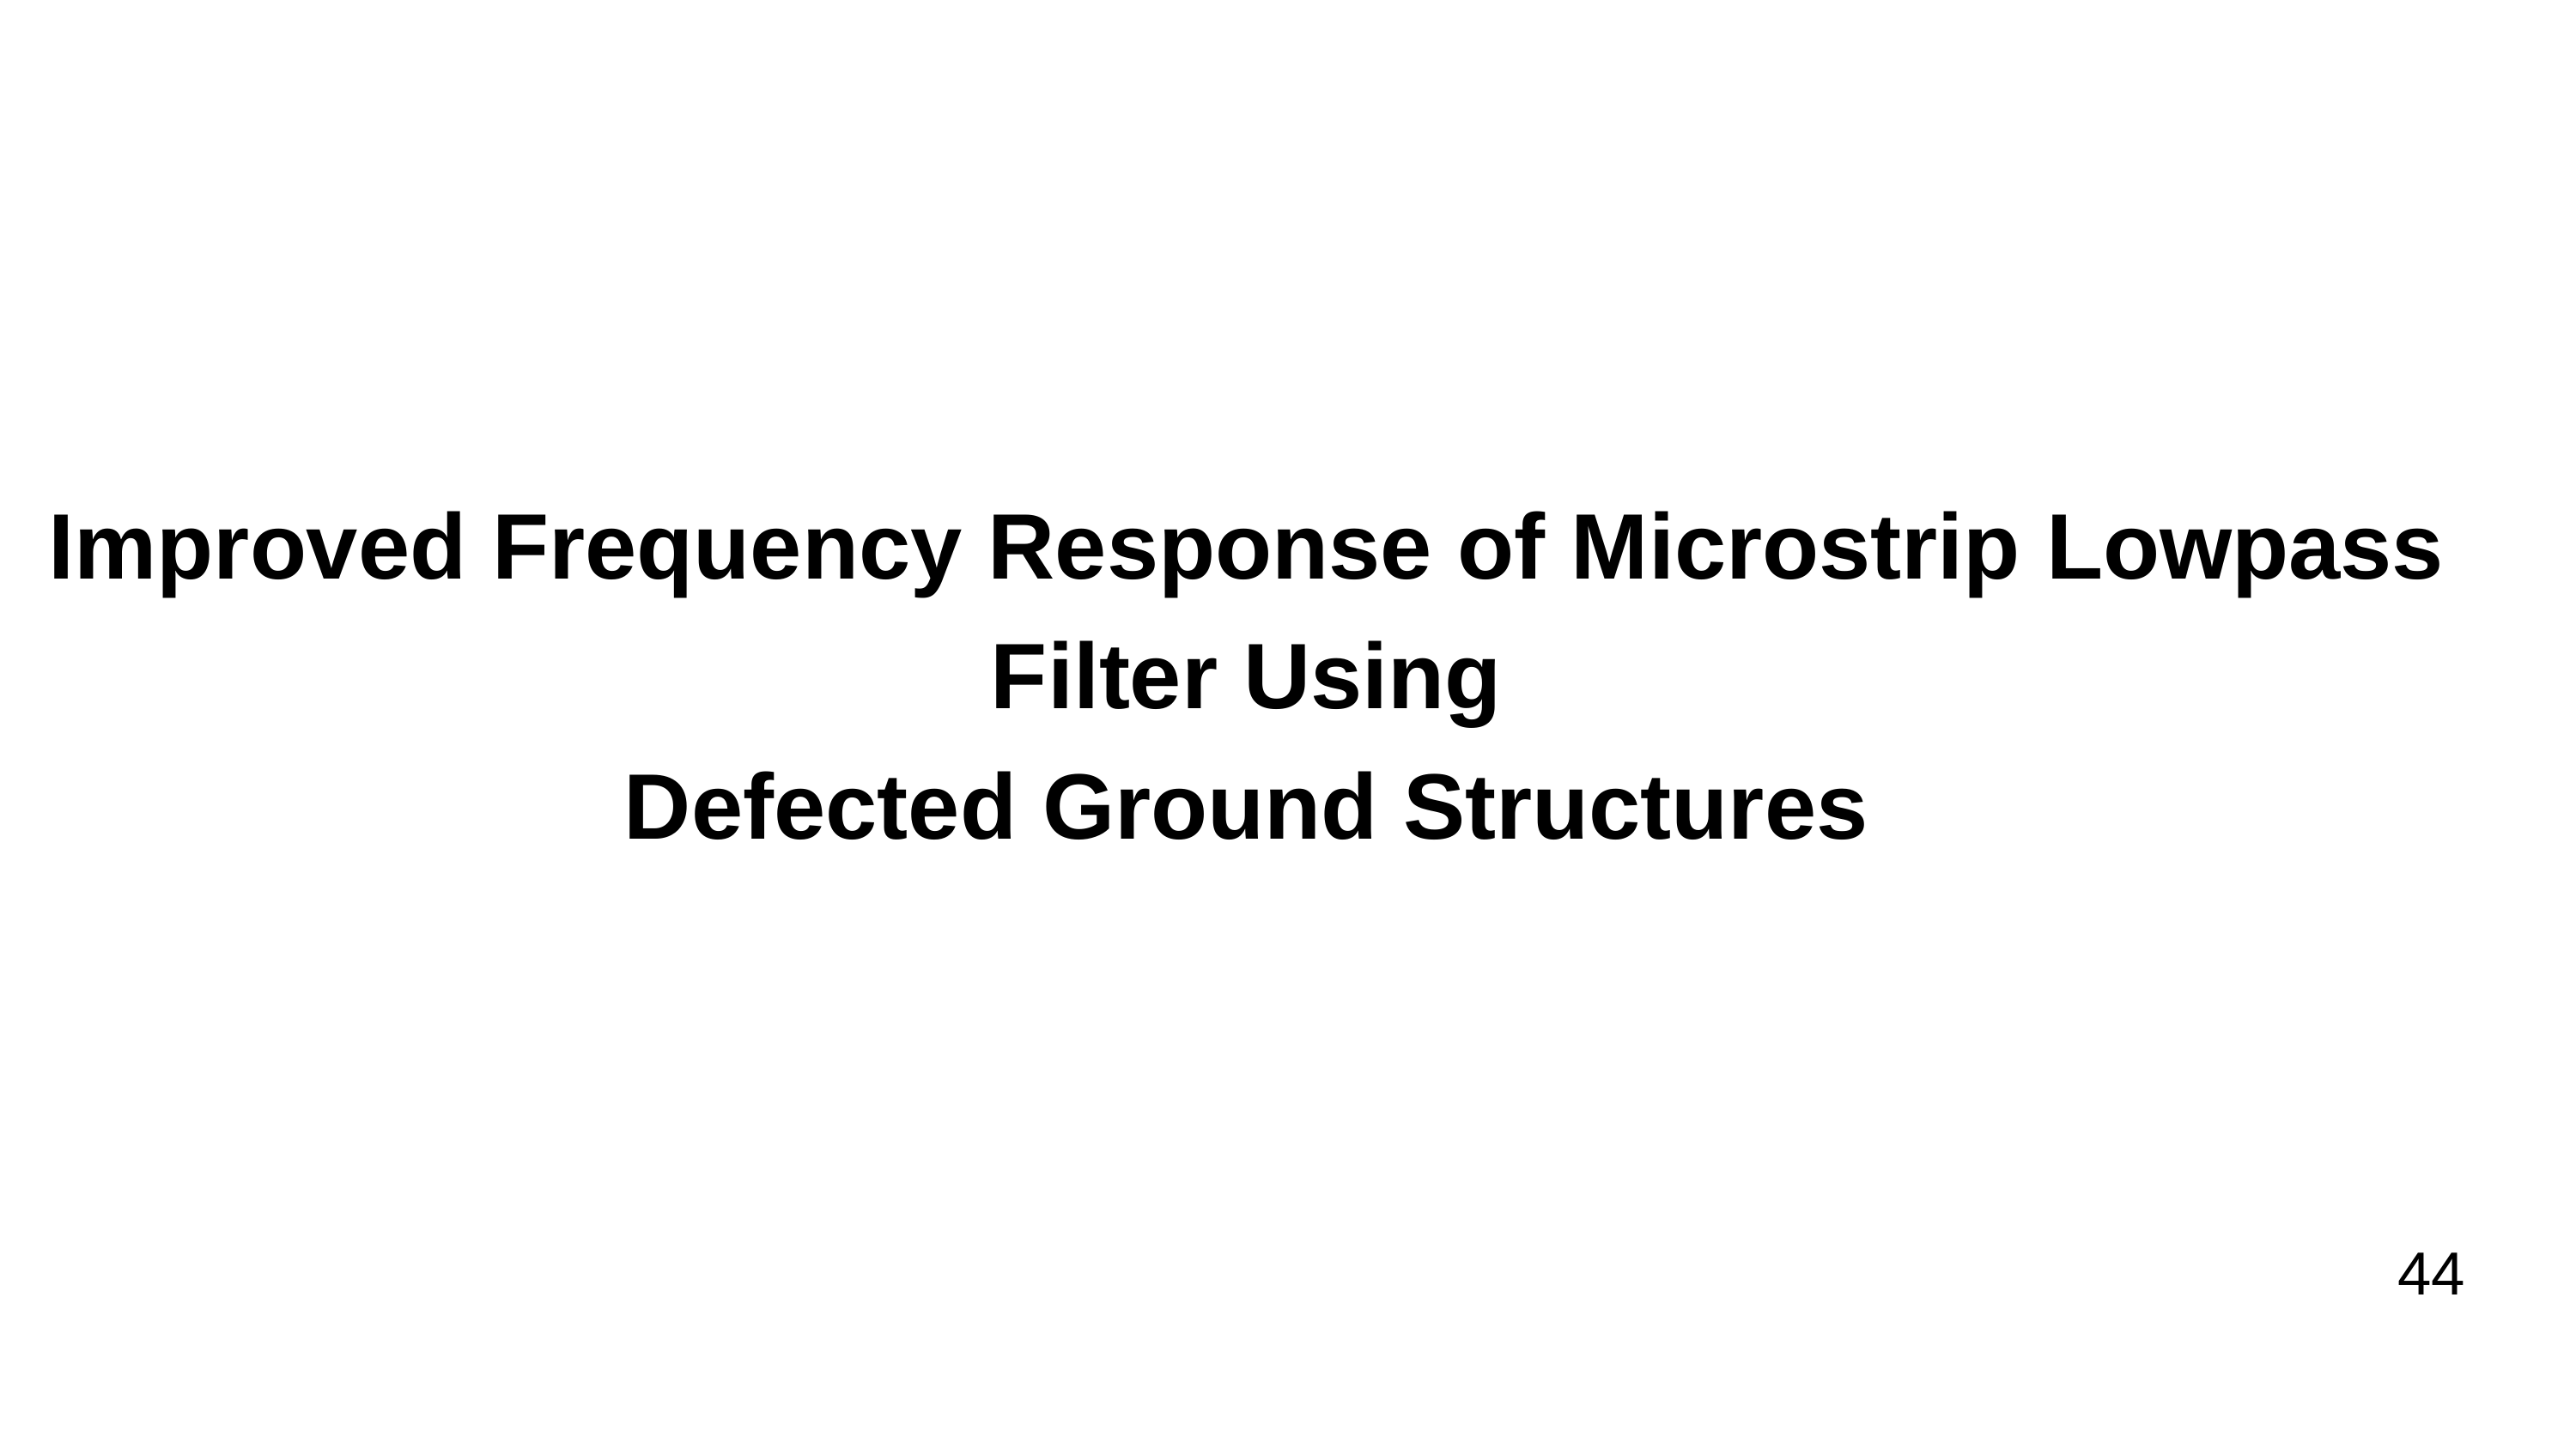

Improved Frequency Response of Microstrip Lowpass Filter Using
Defected Ground Structures
44